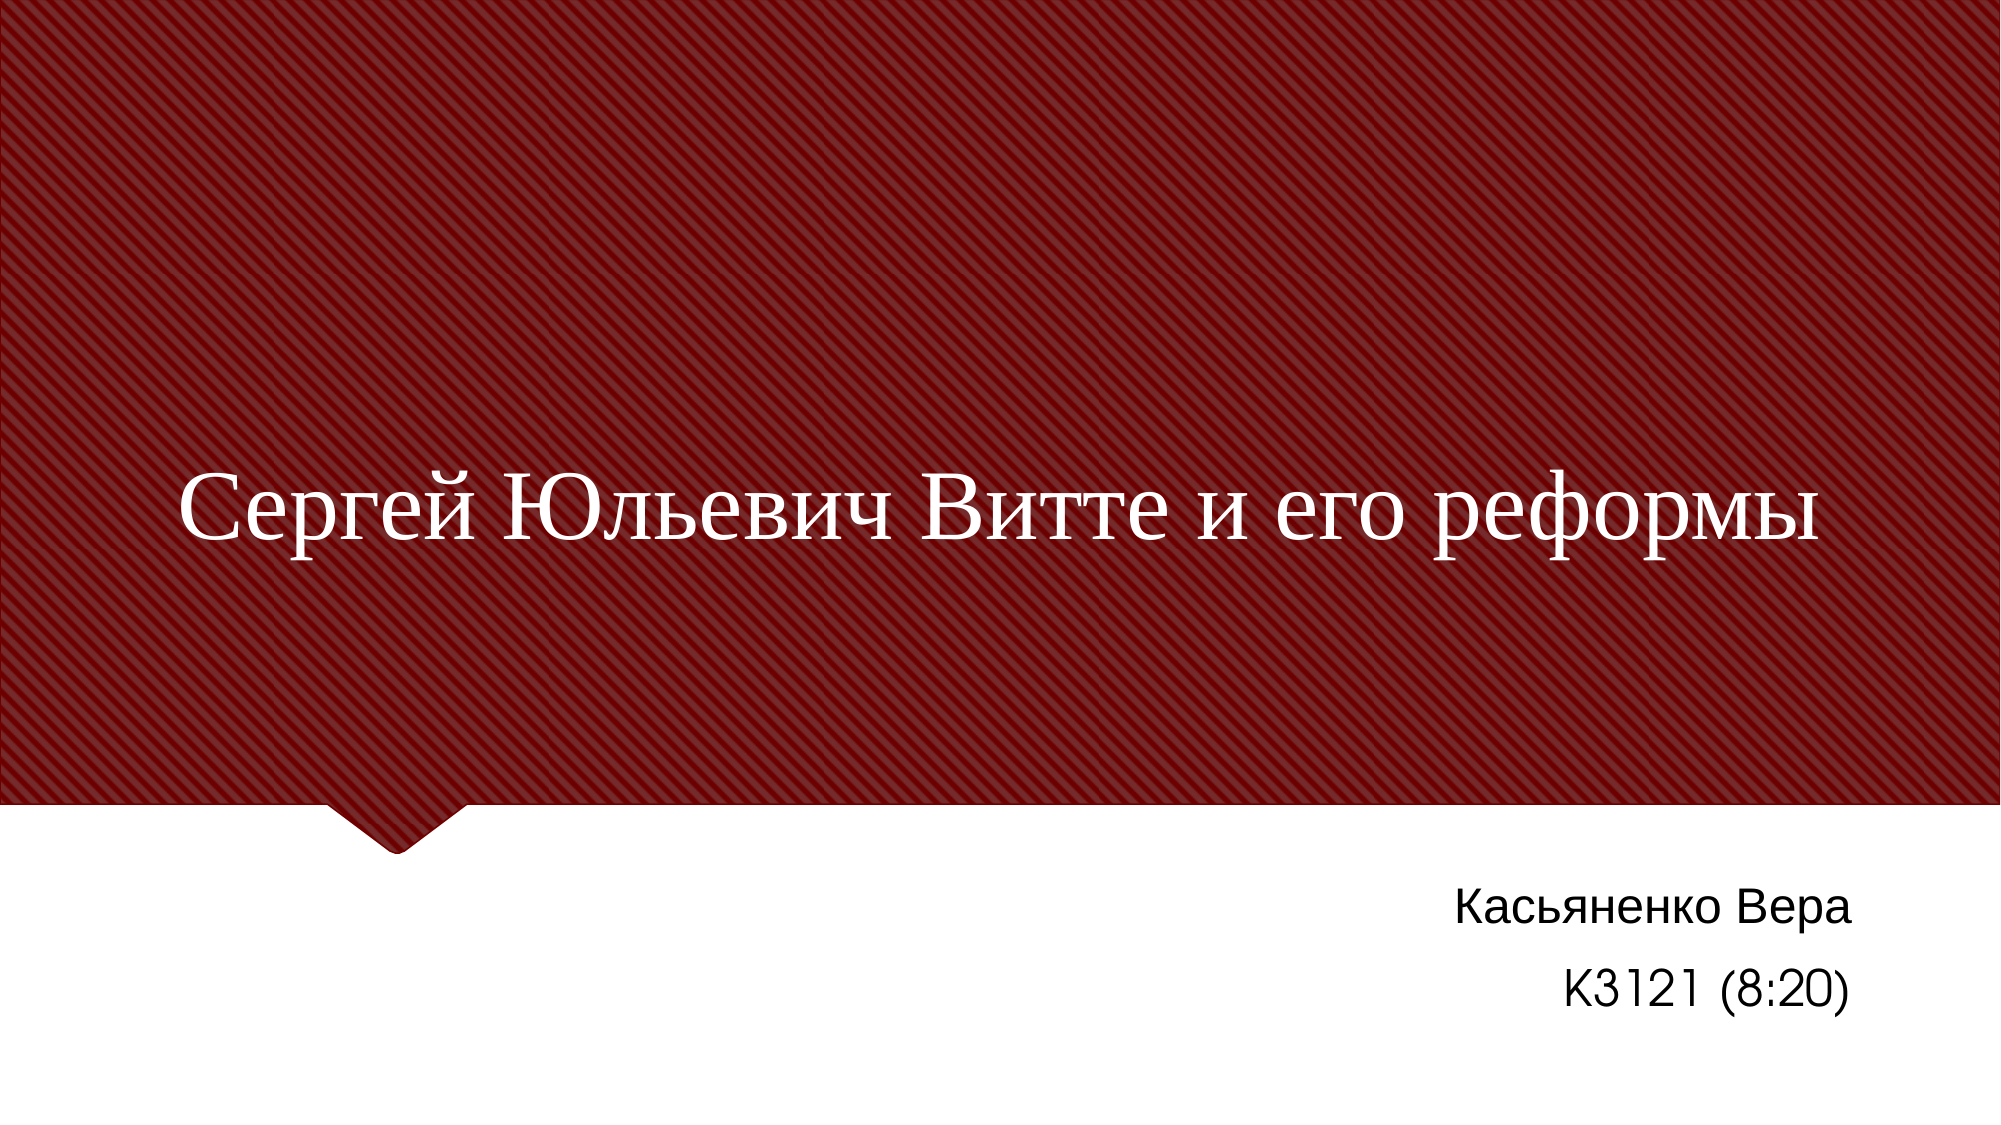

# Сергей Юльевич Витте и его реформы
Касьяненко Вера
K3121 (8:20)